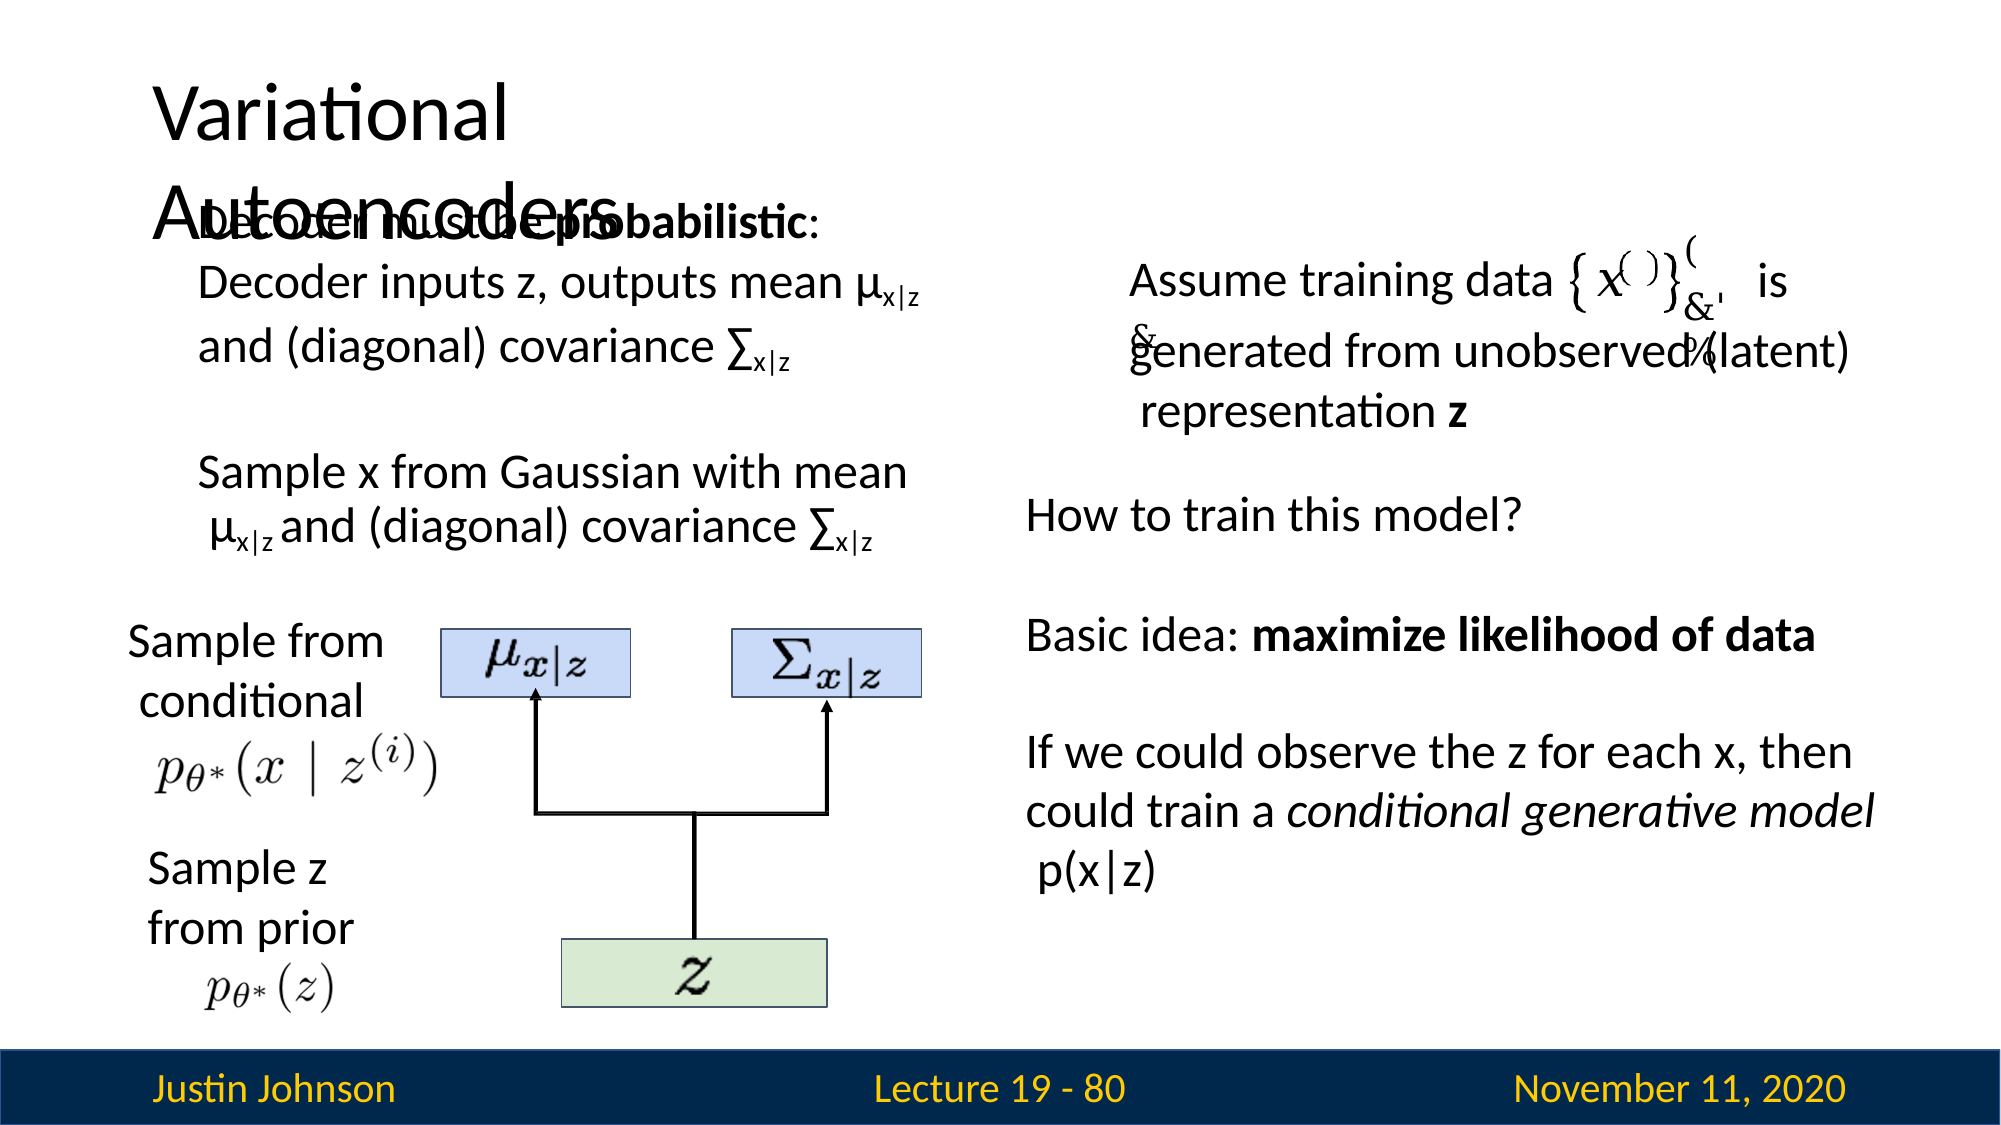

# Variational Autoencoders
Decoder must be probabilistic:  Decoder inputs z, outputs mean μx|z  and (diagonal) covariance ∑x|z

Sample x from Gaussian with mean  μx|z and (diagonal) covariance ∑x|z
Sample from  conditional

Sample z  from prior
(
Assume training data	𝑥 &
is

&'%
generated from unobserved (latent)  representation z
How to train this model?

Basic idea: maximize likelihood of data

If we could observe the z for each x, then  could train a conditional generative model  p(x|z)

Justin Johnson
November 11, 2020
Lecture 19 - 80